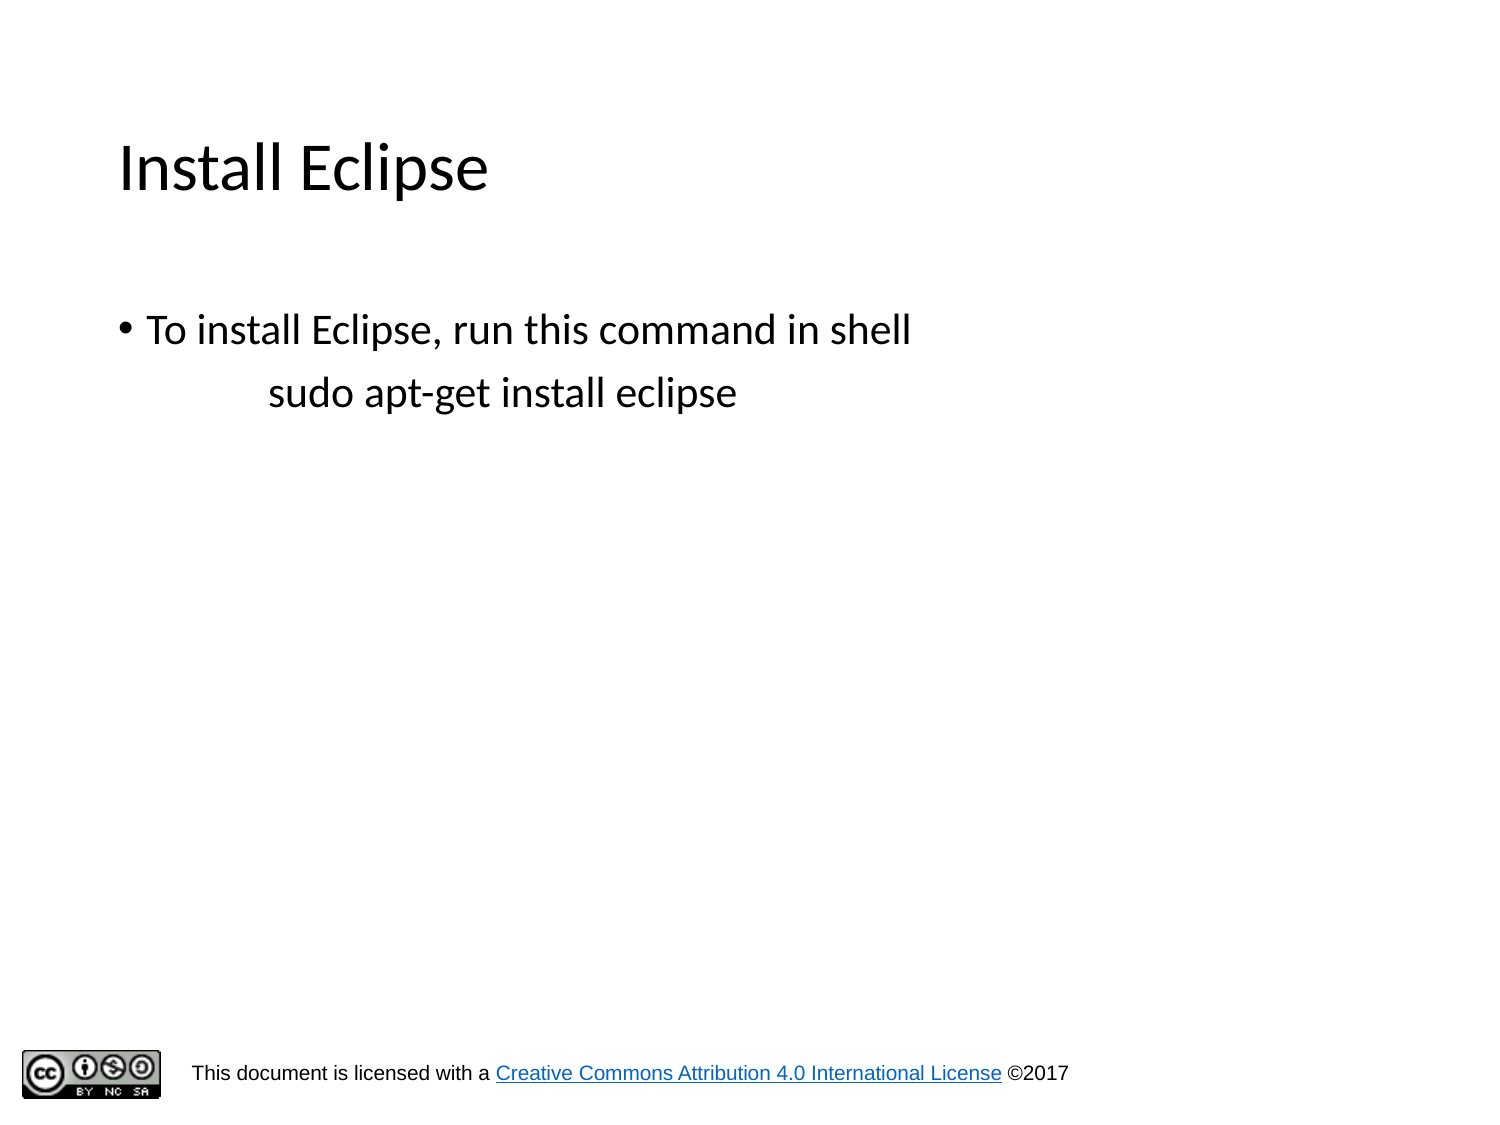

# Install Eclipse
To install Eclipse, run this command in shell
	sudo apt-get install eclipse